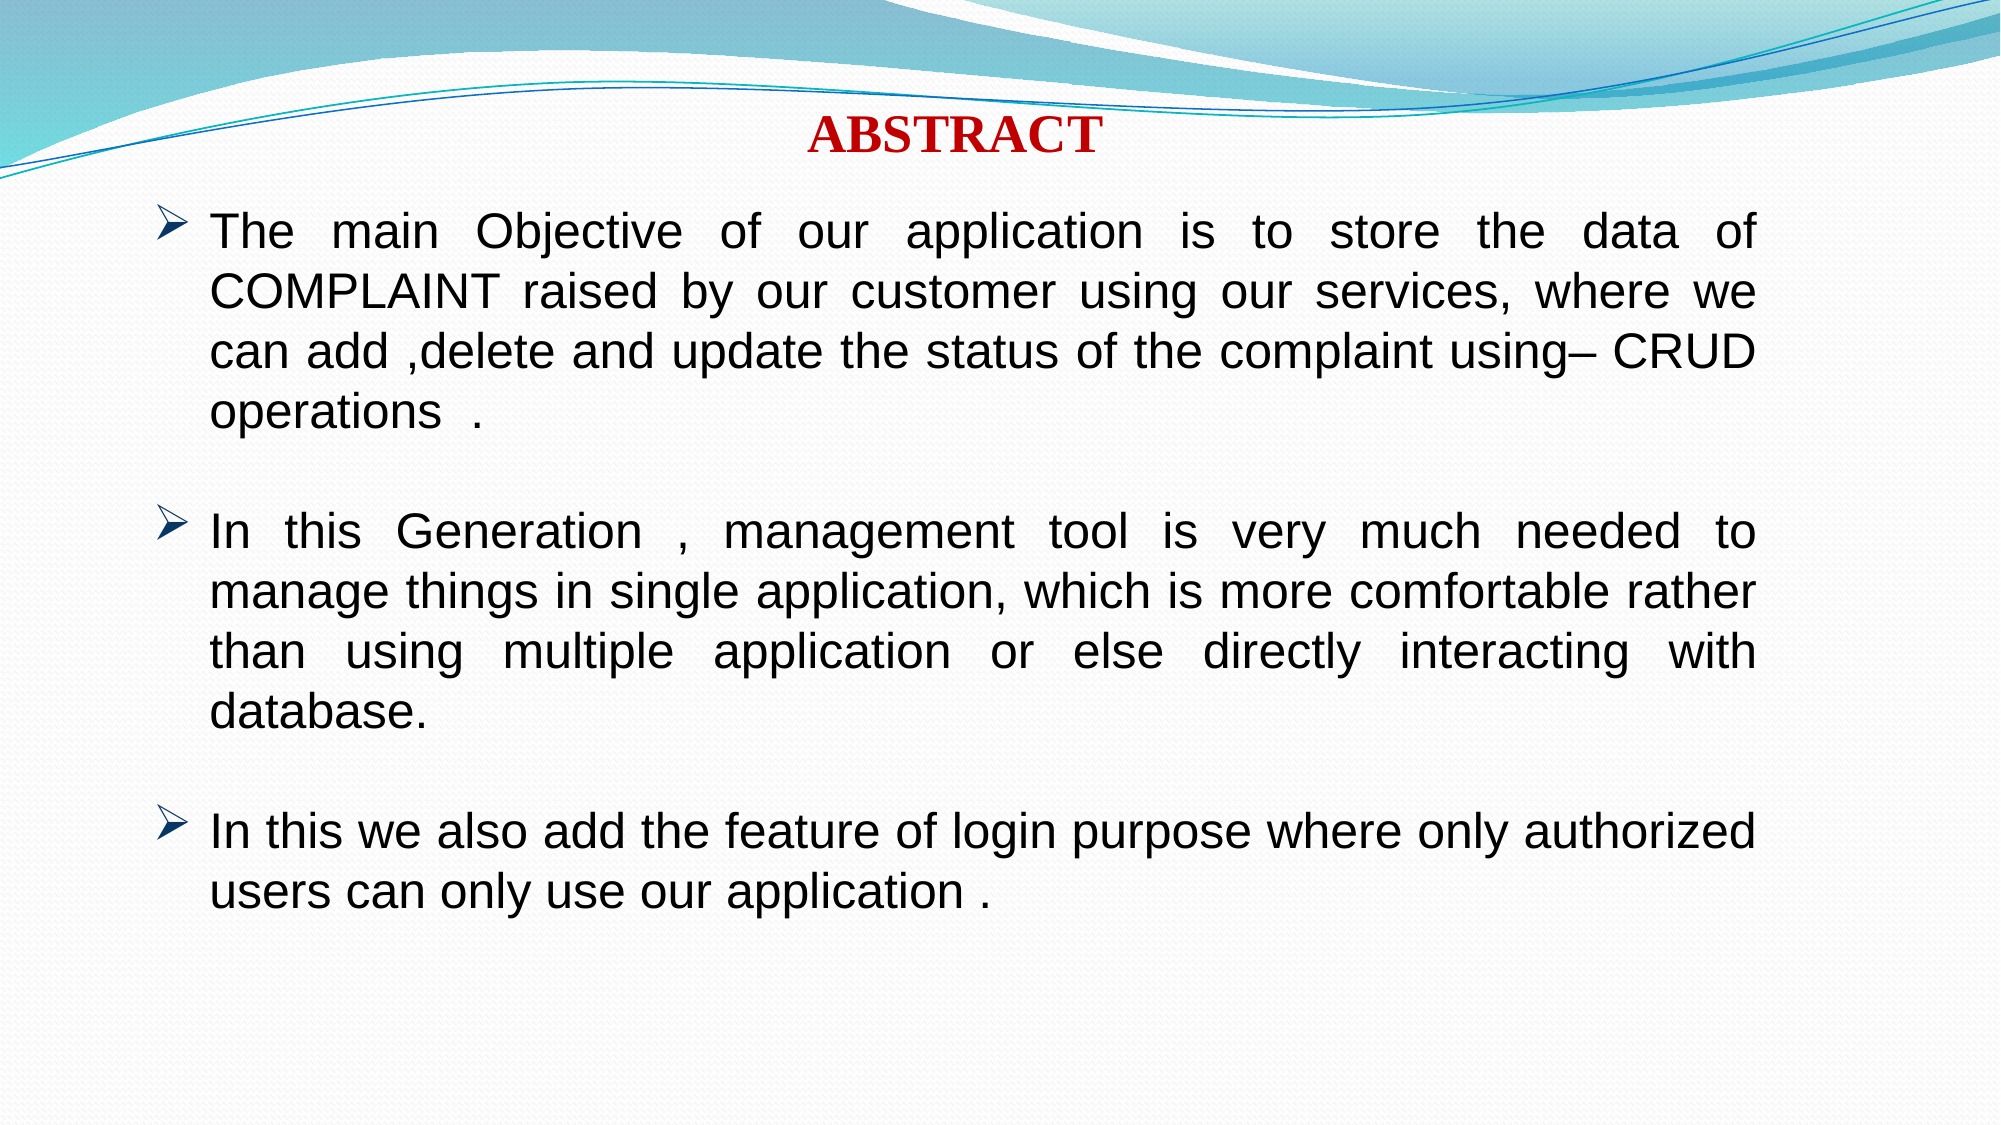

ABSTRACT
The main Objective of our application is to store the data of COMPLAINT raised by our customer using our services, where we can add ,delete and update the status of the complaint using– CRUD operations  .

In this Generation , management tool is very much needed to manage things in single application, which is more comfortable rather than using multiple application or else directly interacting with database.

In this we also add the feature of login purpose where only authorized users can only use our application .